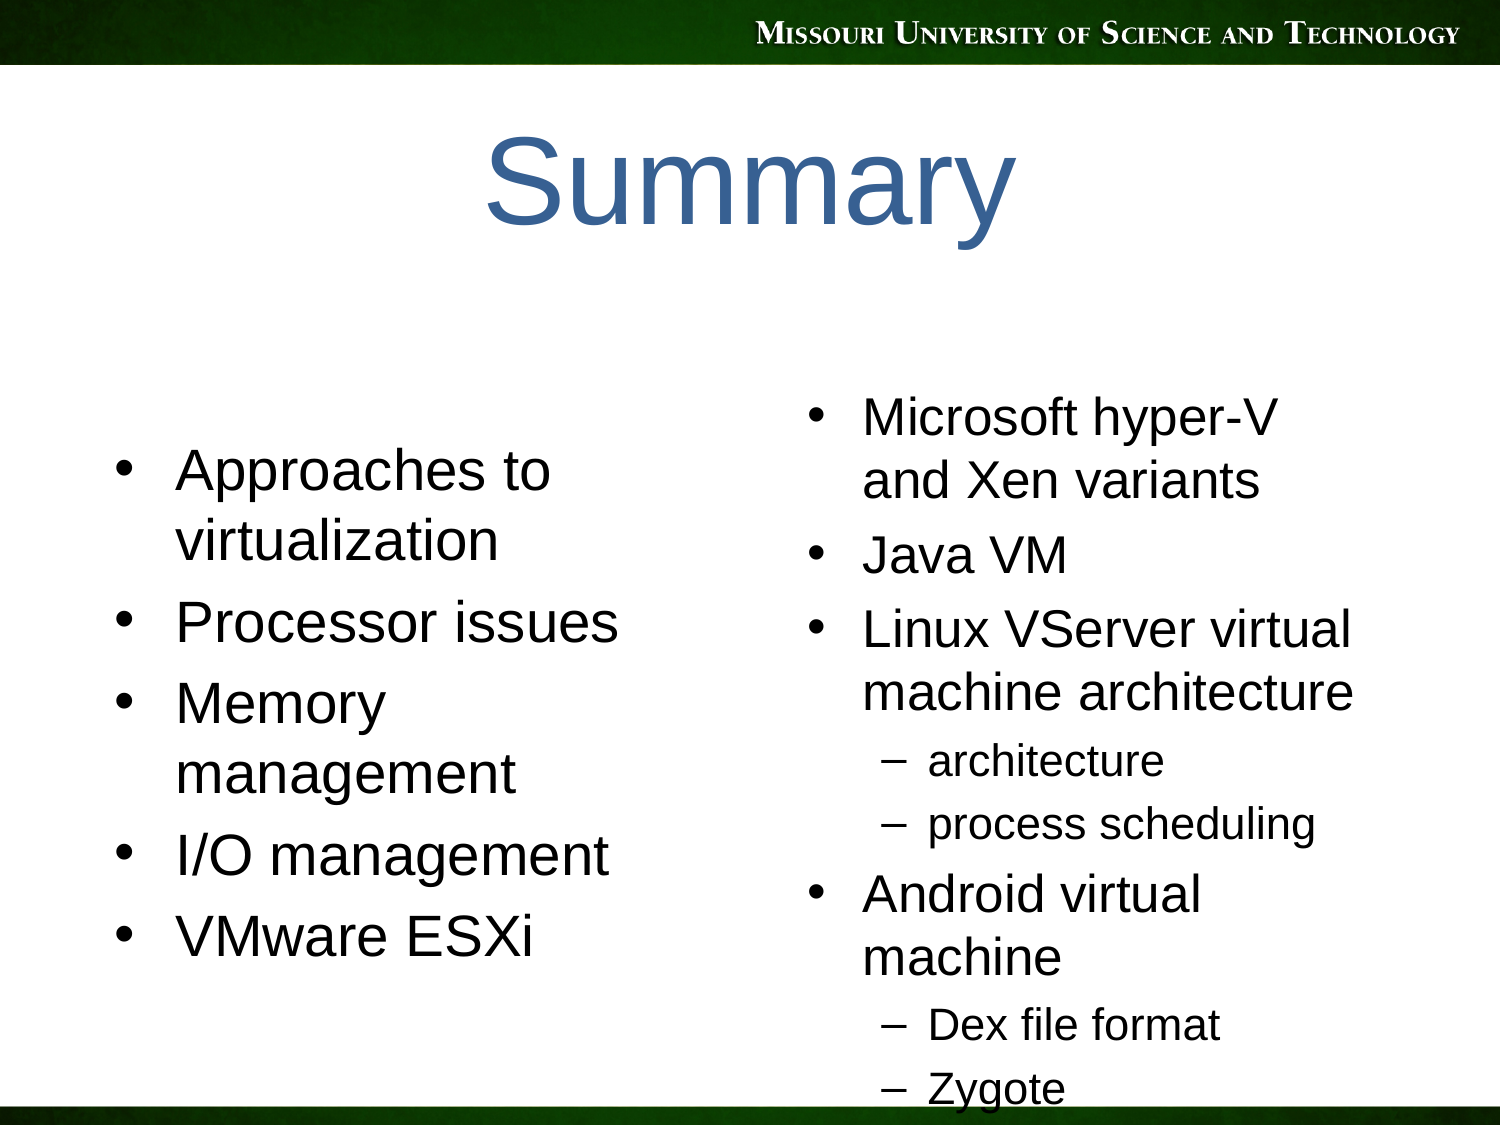

# Summary
Microsoft hyper-V and Xen variants
Java VM
Linux VServer virtual machine architecture
architecture
process scheduling
Android virtual machine
Dex file format
Zygote
Approaches to virtualization
Processor issues
Memory management
I/O management
VMware ESXi